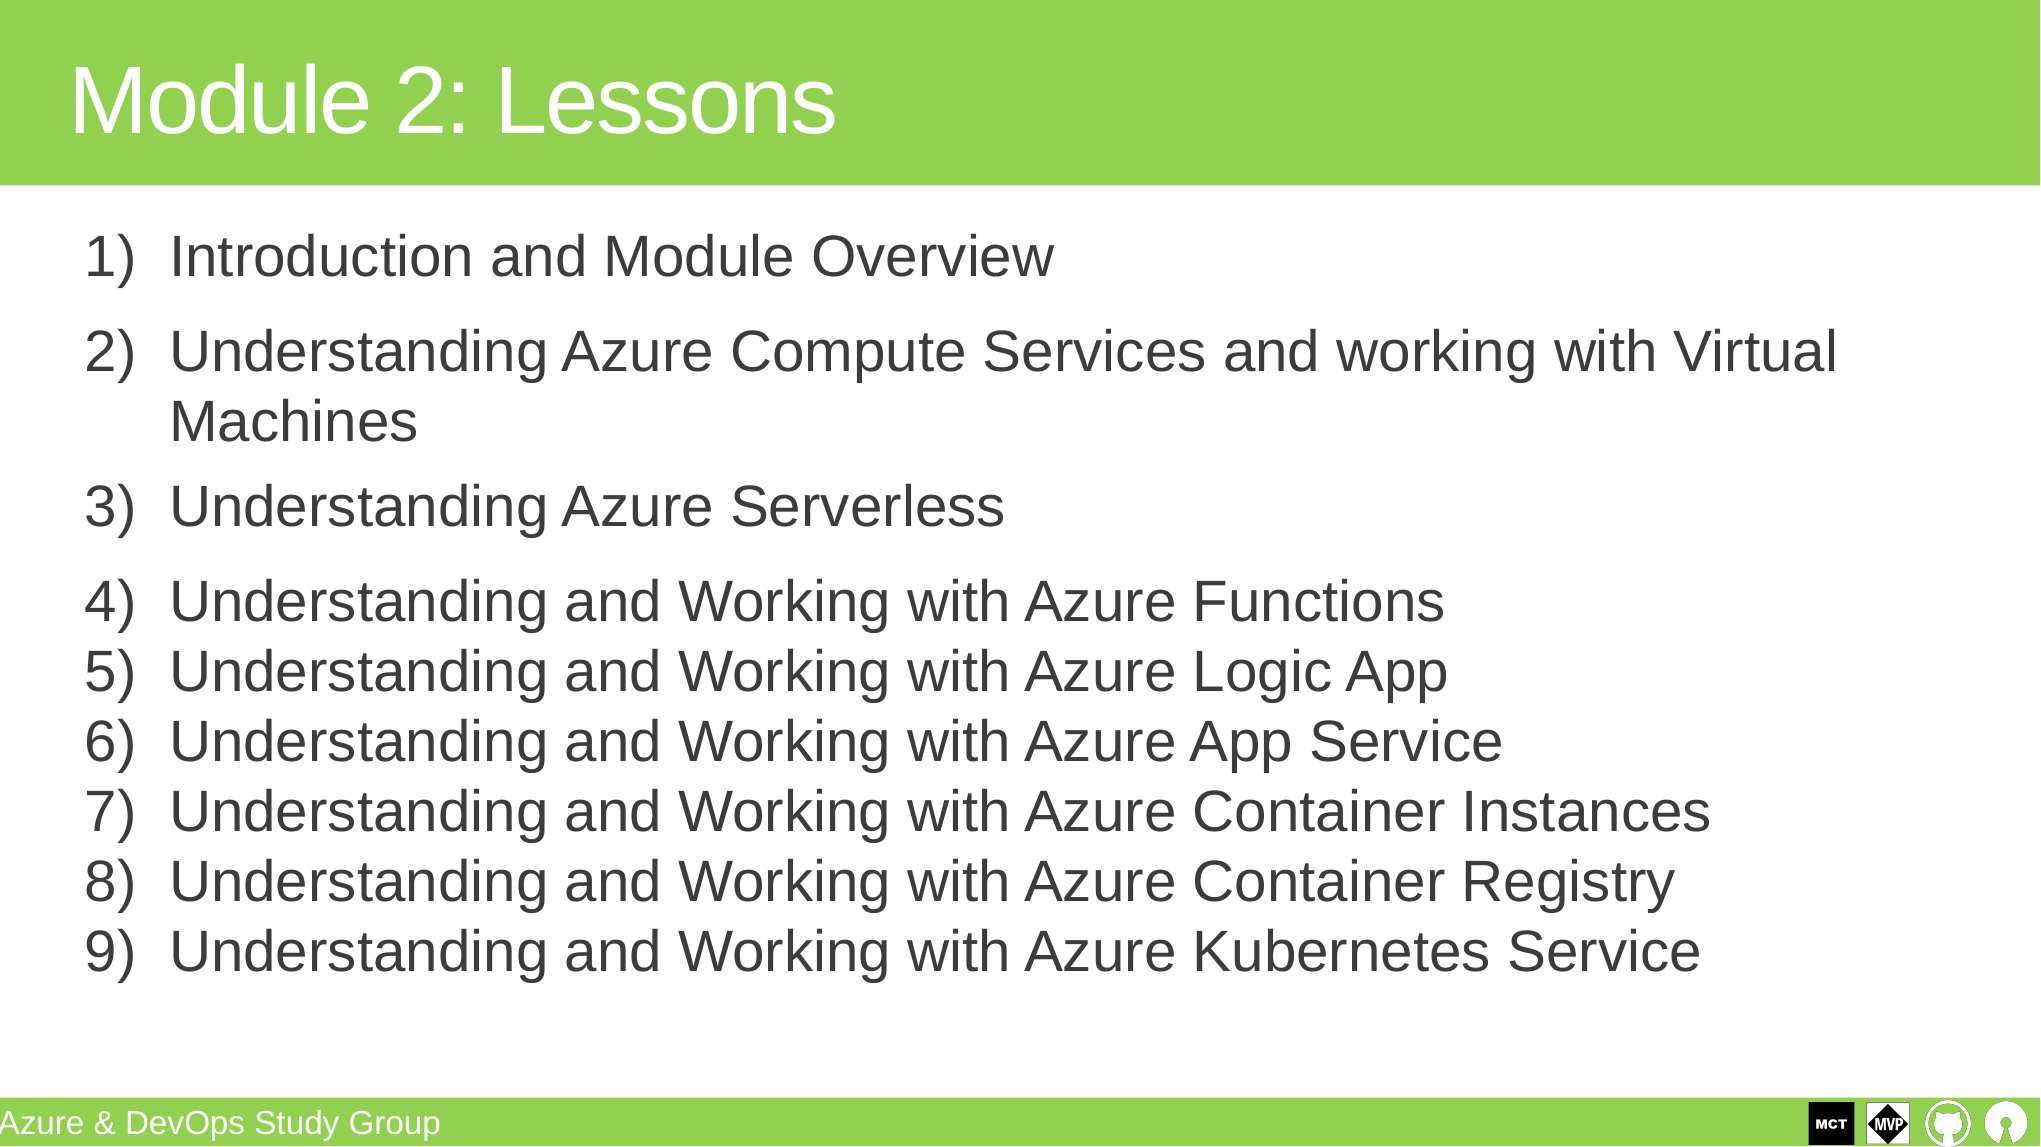

# Module 2: Lessons
Introduction and Module Overview
Understanding Azure Compute Services and working with Virtual Machines

Understanding Azure Serverless
Understanding and Working with Azure Functions
Understanding and Working with Azure Logic App
Understanding and Working with Azure App Service
Understanding and Working with Azure Container Instances
Understanding and Working with Azure Container Registry
Understanding and Working with Azure Kubernetes Service